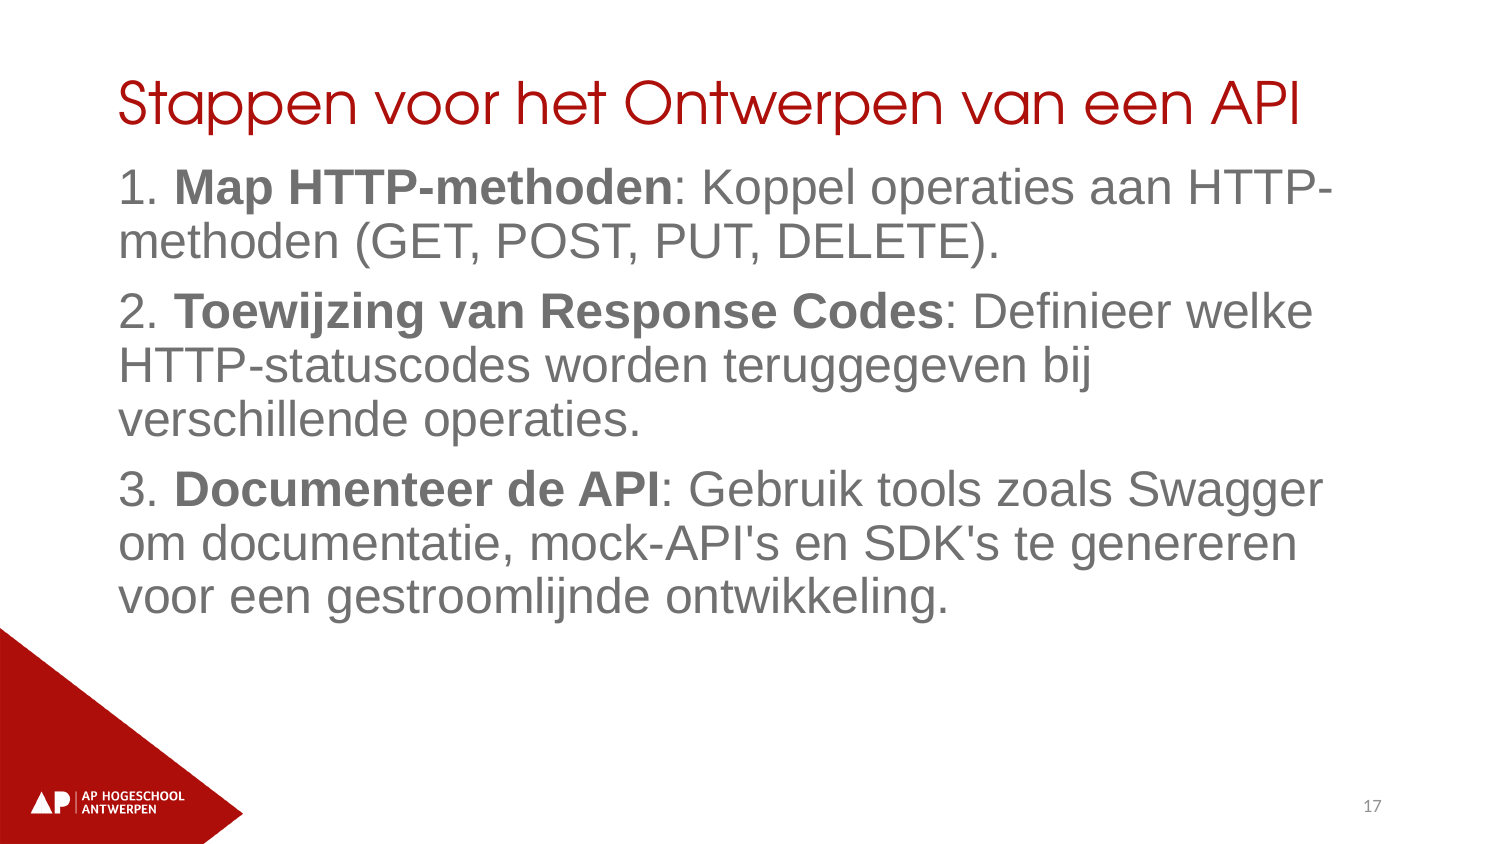

# Stappen voor het Ontwerpen van een API
1. Map HTTP-methoden: Koppel operaties aan HTTP-methoden (GET, POST, PUT, DELETE).
2. Toewijzing van Response Codes: Definieer welke HTTP-statuscodes worden teruggegeven bij verschillende operaties.
3. Documenteer de API: Gebruik tools zoals Swagger om documentatie, mock-API's en SDK's te genereren voor een gestroomlijnde ontwikkeling.
17